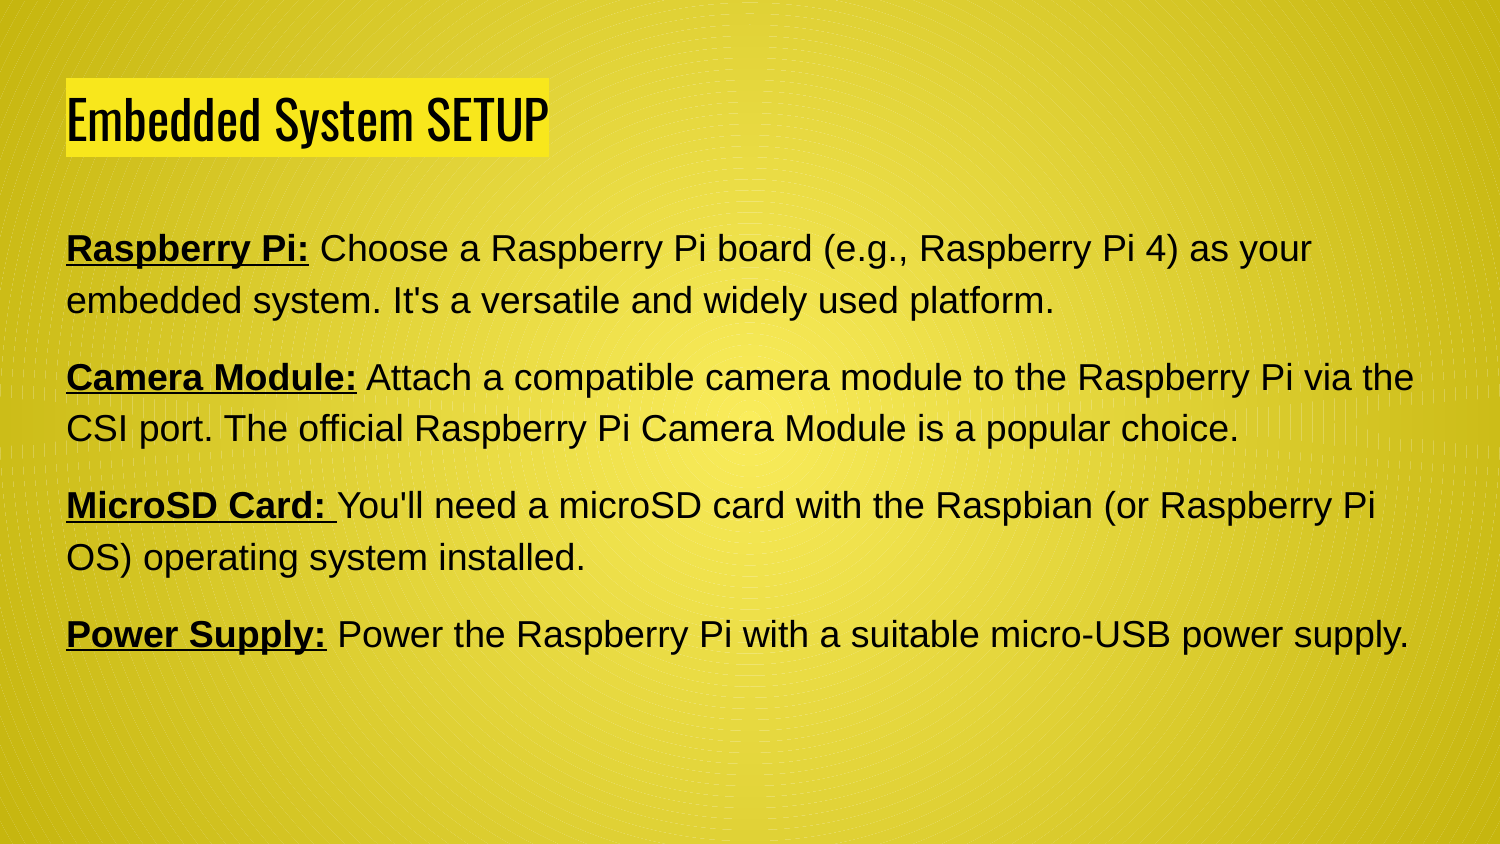

# Embedded System SETUP
Raspberry Pi: Choose a Raspberry Pi board (e.g., Raspberry Pi 4) as your embedded system. It's a versatile and widely used platform.
Camera Module: Attach a compatible camera module to the Raspberry Pi via the CSI port. The official Raspberry Pi Camera Module is a popular choice.
MicroSD Card: You'll need a microSD card with the Raspbian (or Raspberry Pi OS) operating system installed.
Power Supply: Power the Raspberry Pi with a suitable micro-USB power supply.